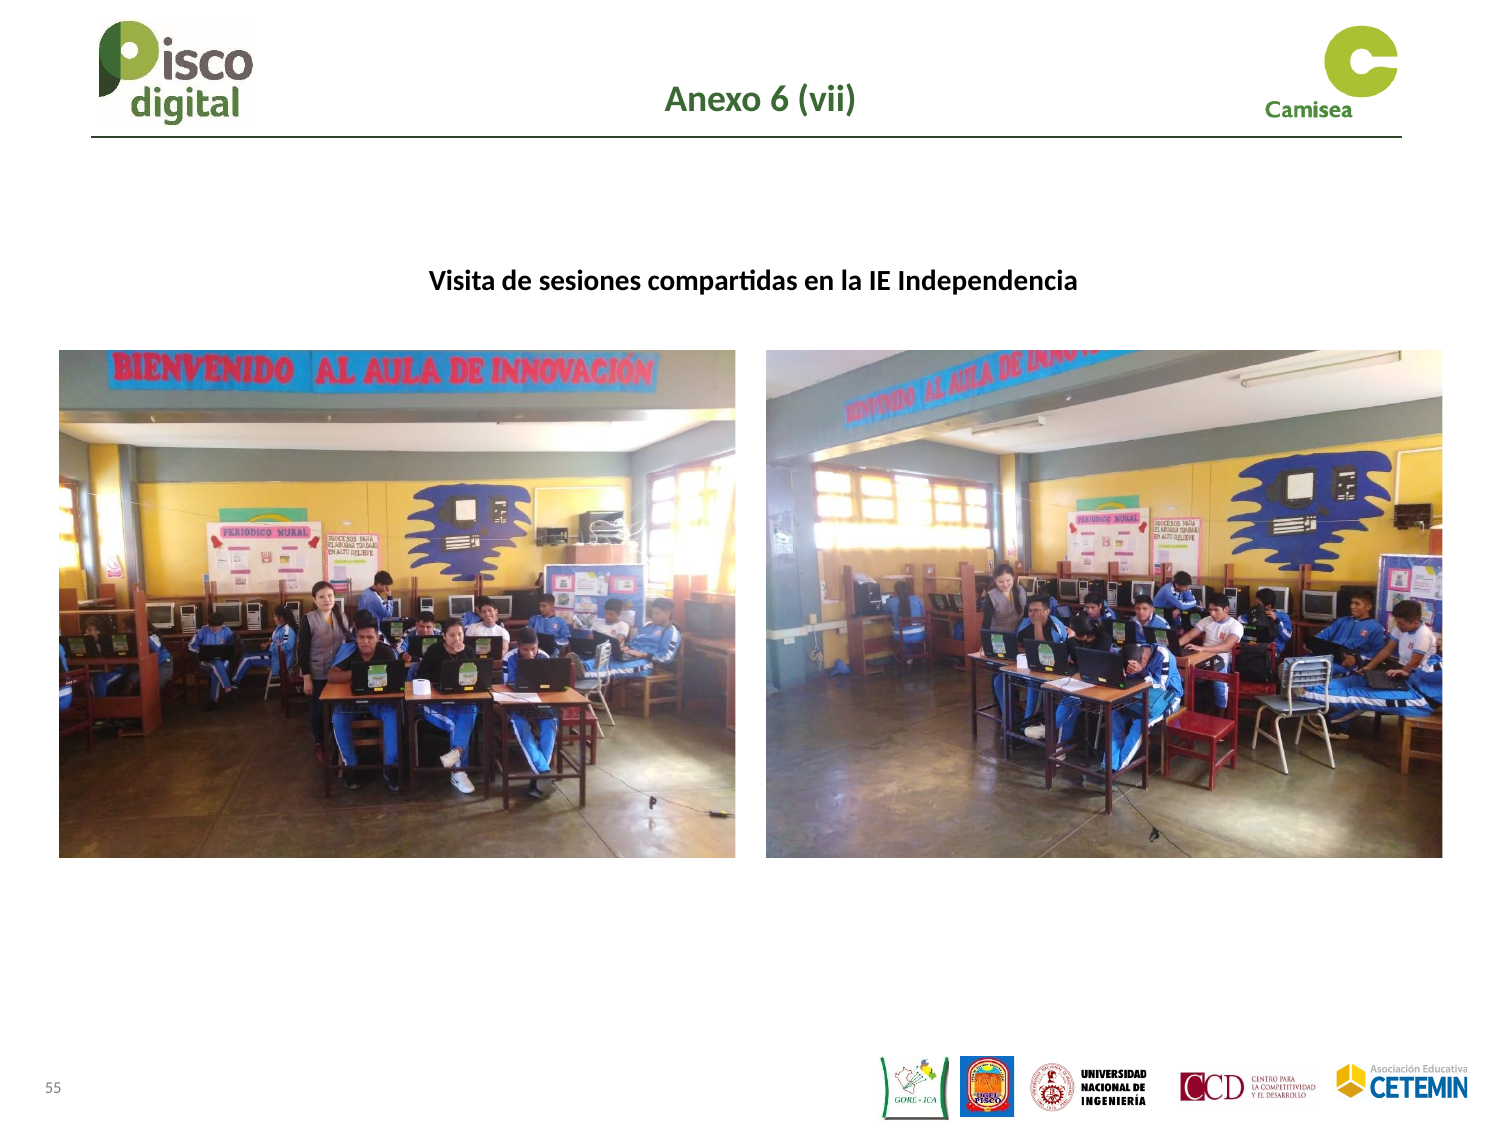

Anexo 6 (vii)

Visita de sesiones compartidas en la IE Independencia

55